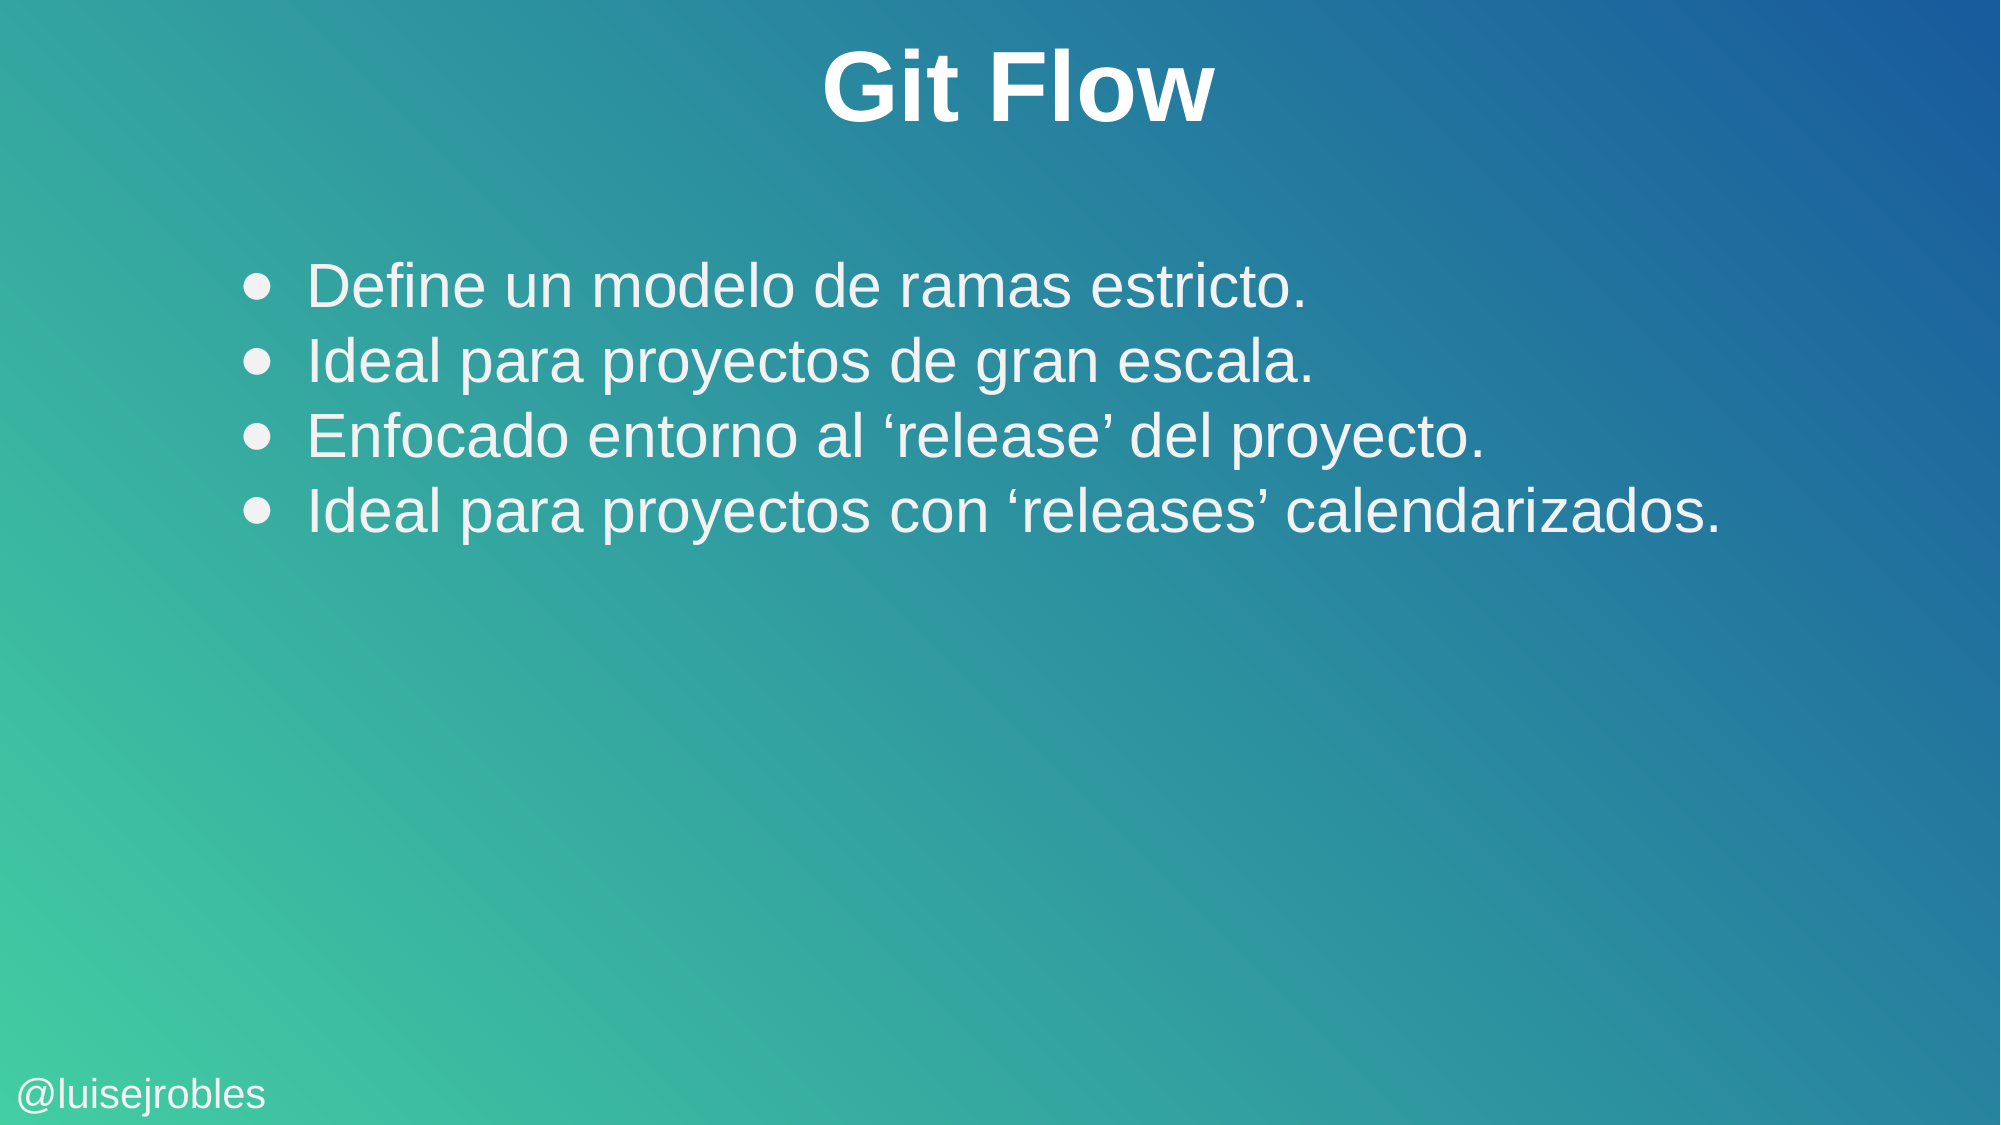

Git Flow
Define un modelo de ramas estricto.
Ideal para proyectos de gran escala.
Enfocado entorno al ‘release’ del proyecto.
Ideal para proyectos con ‘releases’ calendarizados.
@luisejrobles